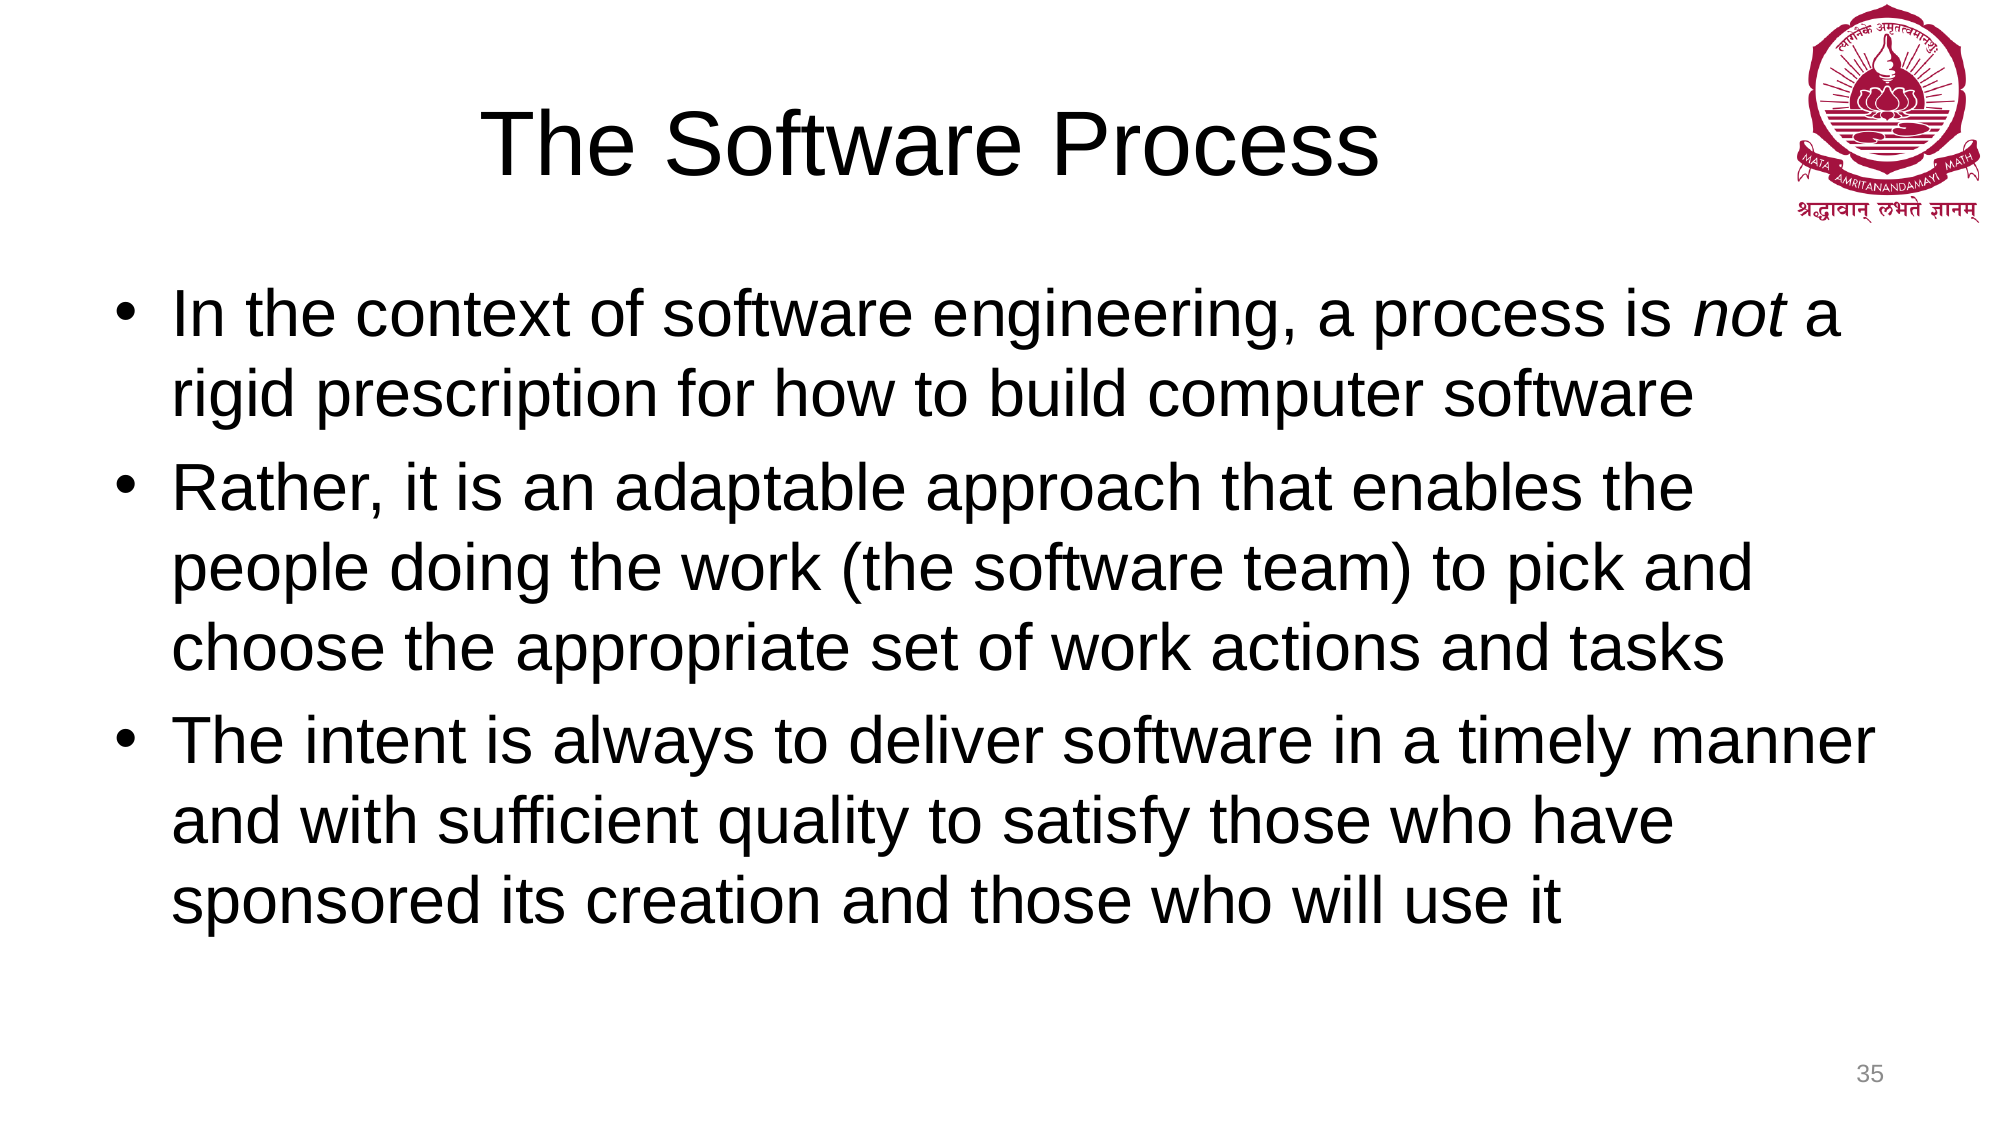

# The Software Process
In the context of software engineering, a process is not a rigid prescription for how to build computer software
Rather, it is an adaptable approach that enables the people doing the work (the software team) to pick and choose the appropriate set of work actions and tasks
The intent is always to deliver software in a timely manner and with sufficient quality to satisfy those who have sponsored its creation and those who will use it

35